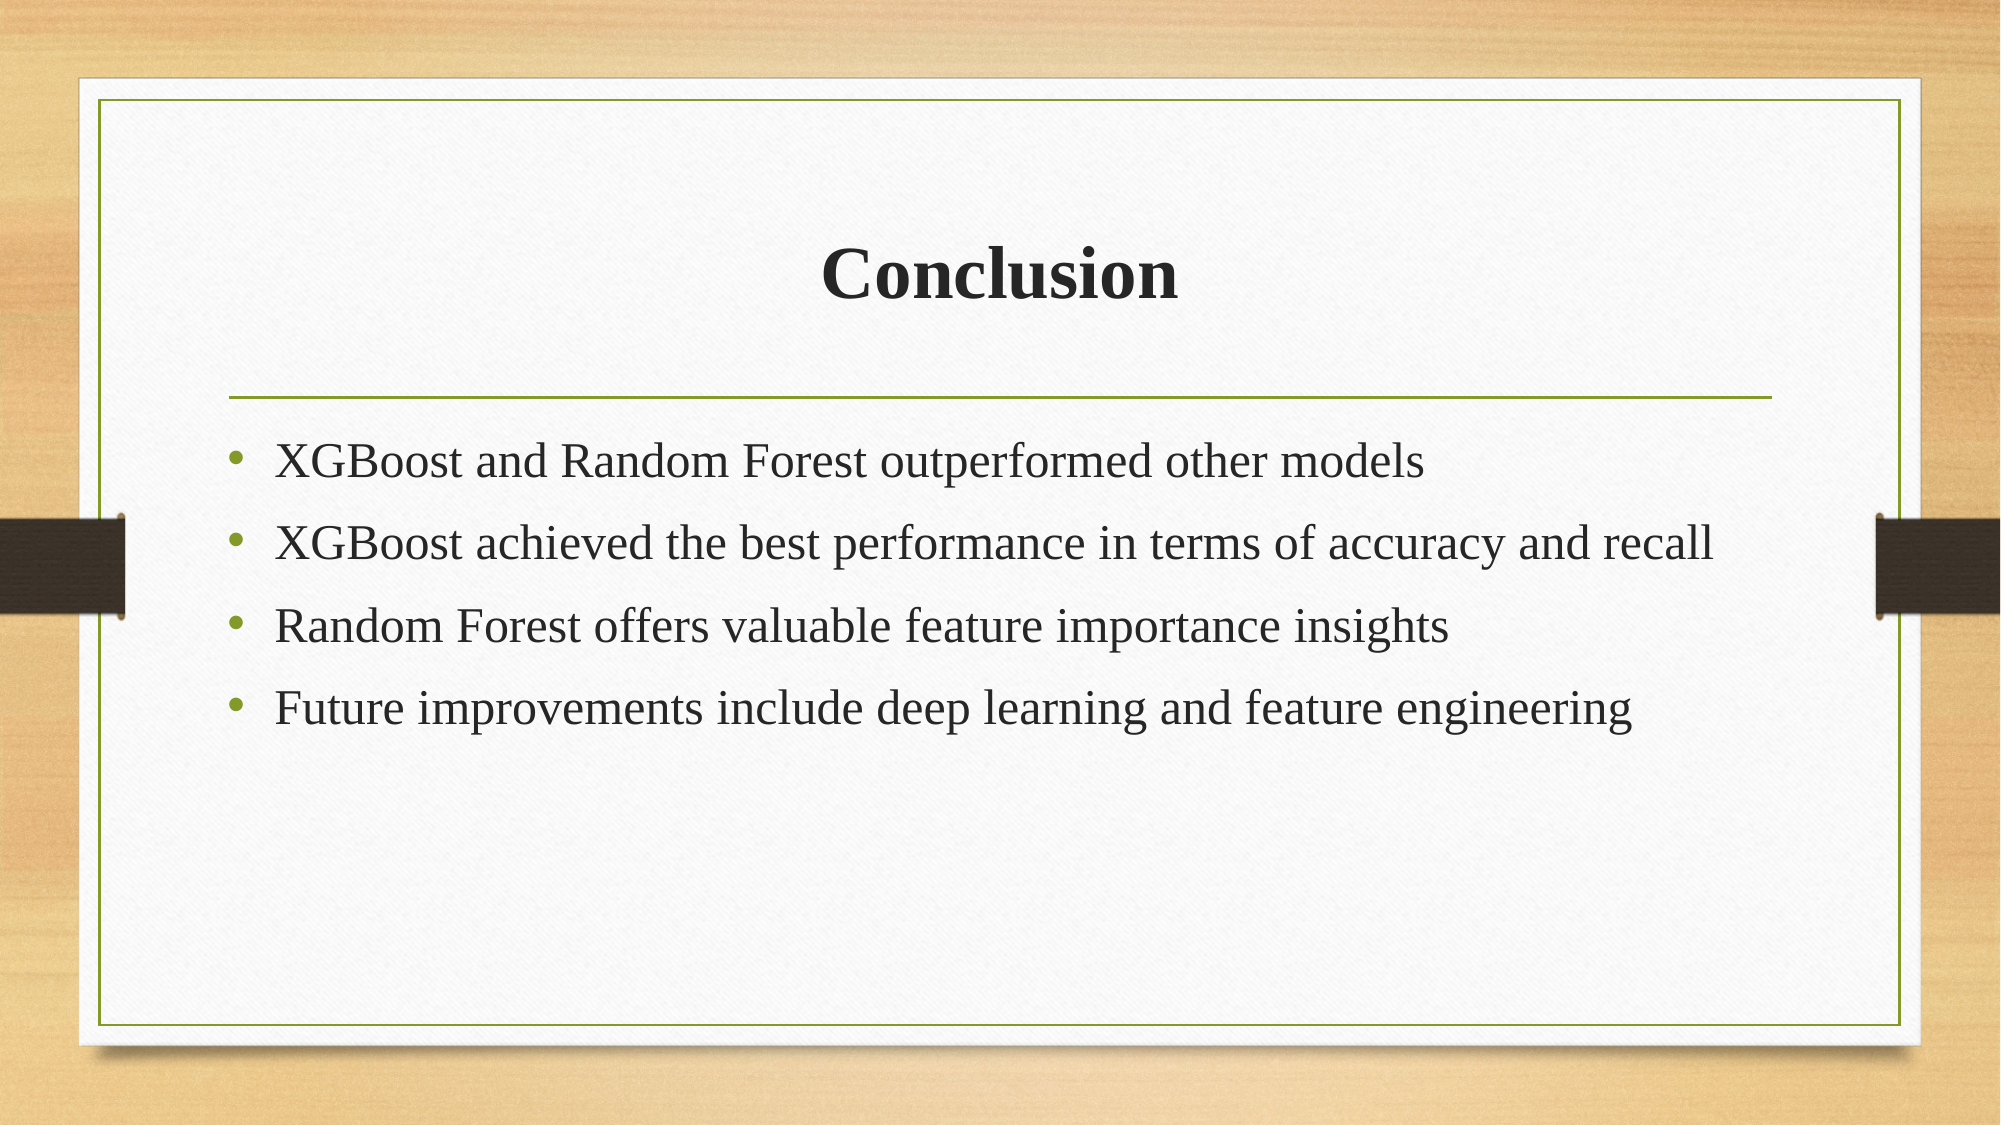

# Conclusion
XGBoost and Random Forest outperformed other models
XGBoost achieved the best performance in terms of accuracy and recall
Random Forest offers valuable feature importance insights
Future improvements include deep learning and feature engineering